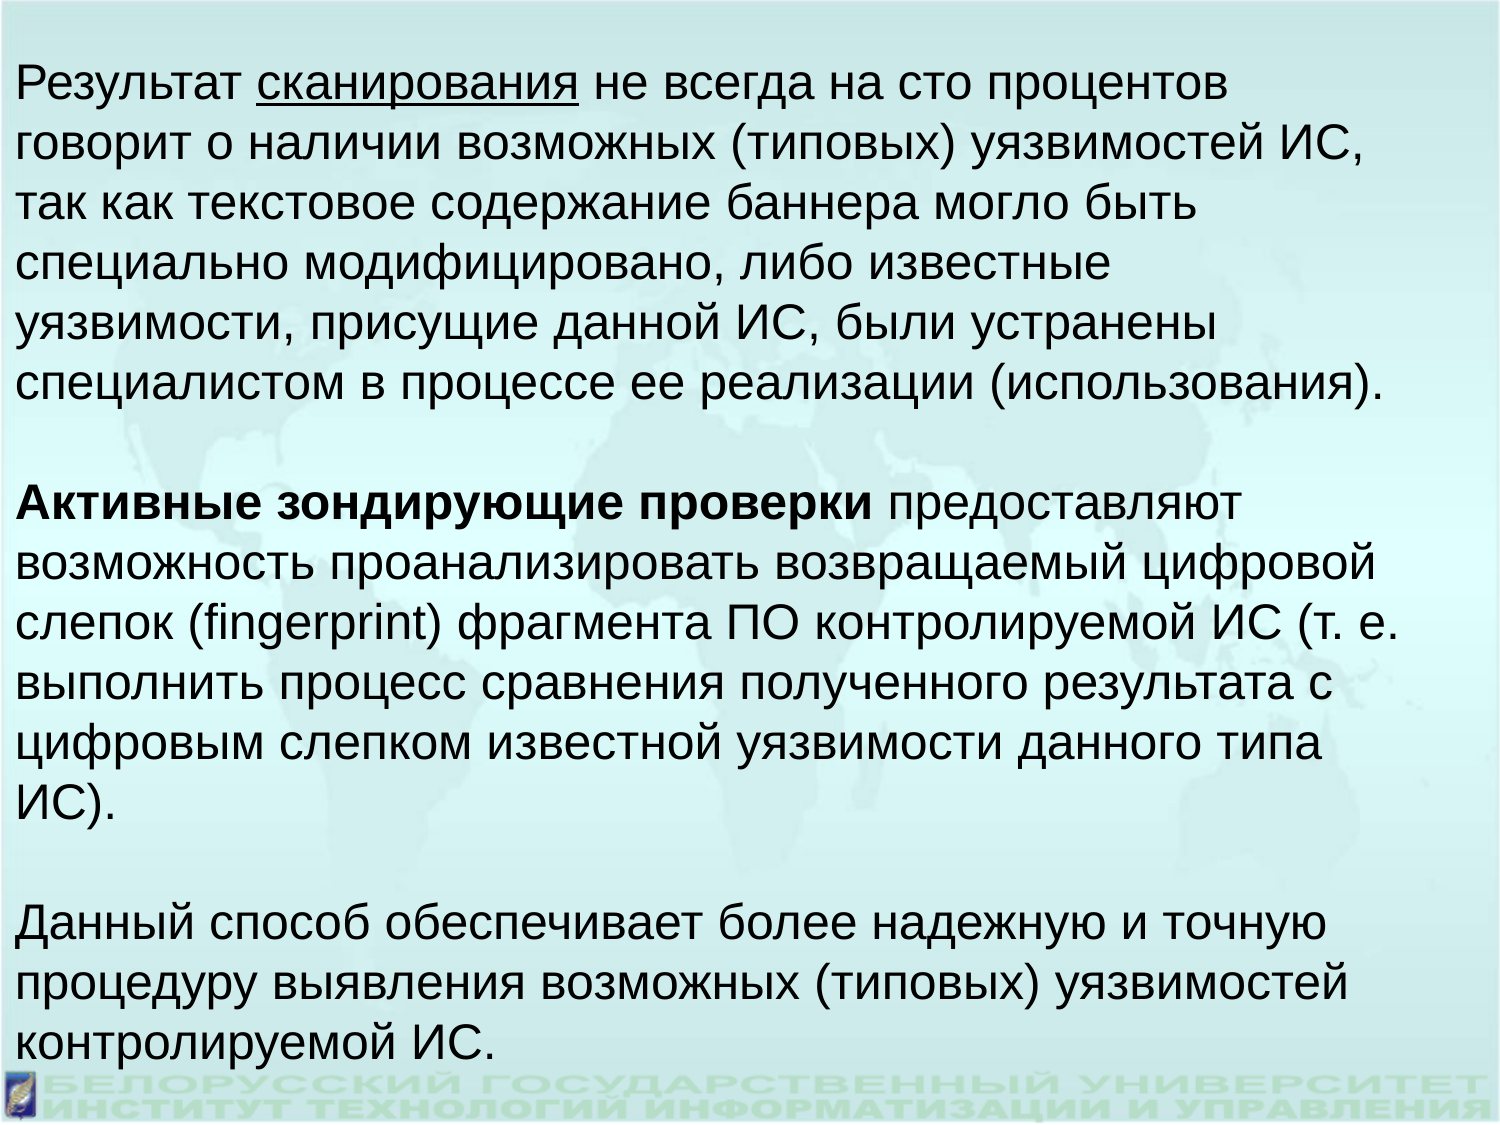

Результат сканирования не всегда на сто процентов говорит о наличии возможных (типовых) уязвимостей ИС, так как текстовое содержание баннера могло быть специально модифицировано, либо известные уязвимости, присущие данной ИС, были устранены специалистом в процессе ее реализации (использования).

Активные зондирующие проверки предоставляют возможность проанализировать возвращаемый цифровой слепок (fingerprint) фрагмента ПО контролируемой ИС (т. е. выполнить процесс сравнения полученного результата с цифровым слепком известной уязвимости данного типа ИС).

Данный способ обеспечивает более надежную и точную процедуру выявления возможных (типовых) уязвимостей контролируемой ИС.